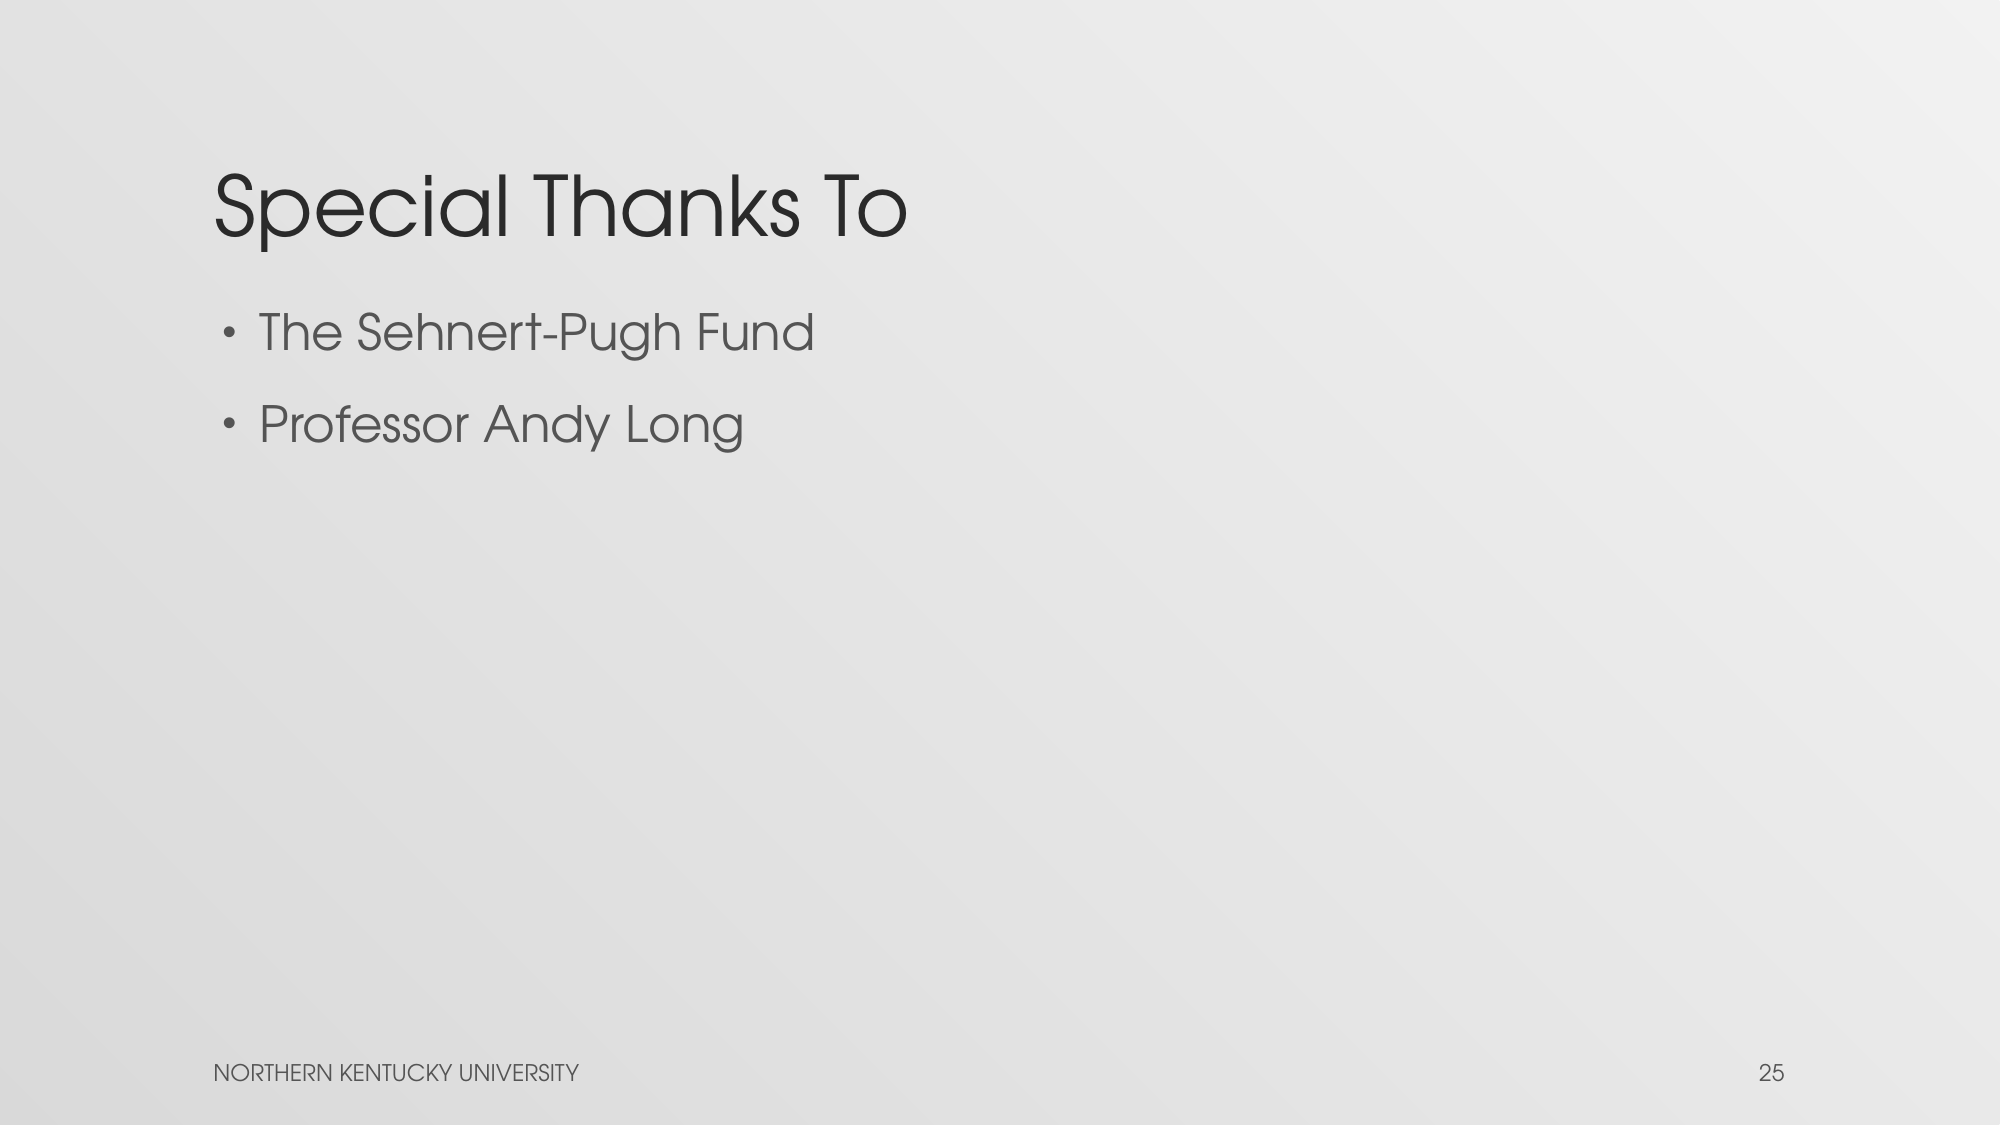

# Special Thanks To
The Sehnert-Pugh Fund
Professor Andy Long
Northern Kentucky university
25